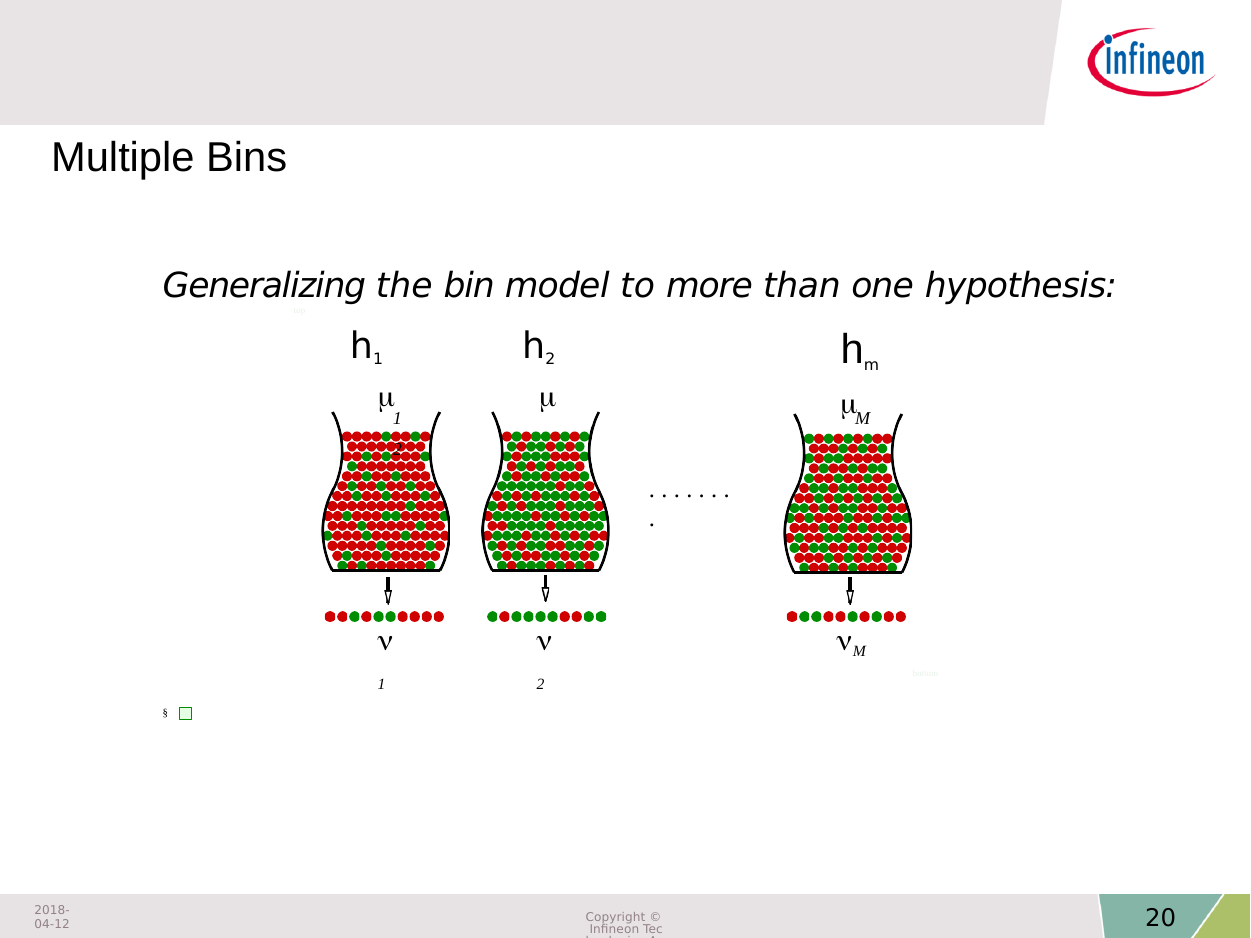

Multiple Bins
Generalizing the bin model to more than one hypothesis:
top
hm
h1	 h2
μ
μ	μ
1	2
M

. . . . . . . .

ν1
ν2
νM
bottom
§

2018-04-12
Copyright © Infineon Technologies AG 2018. All rights reserved.
20